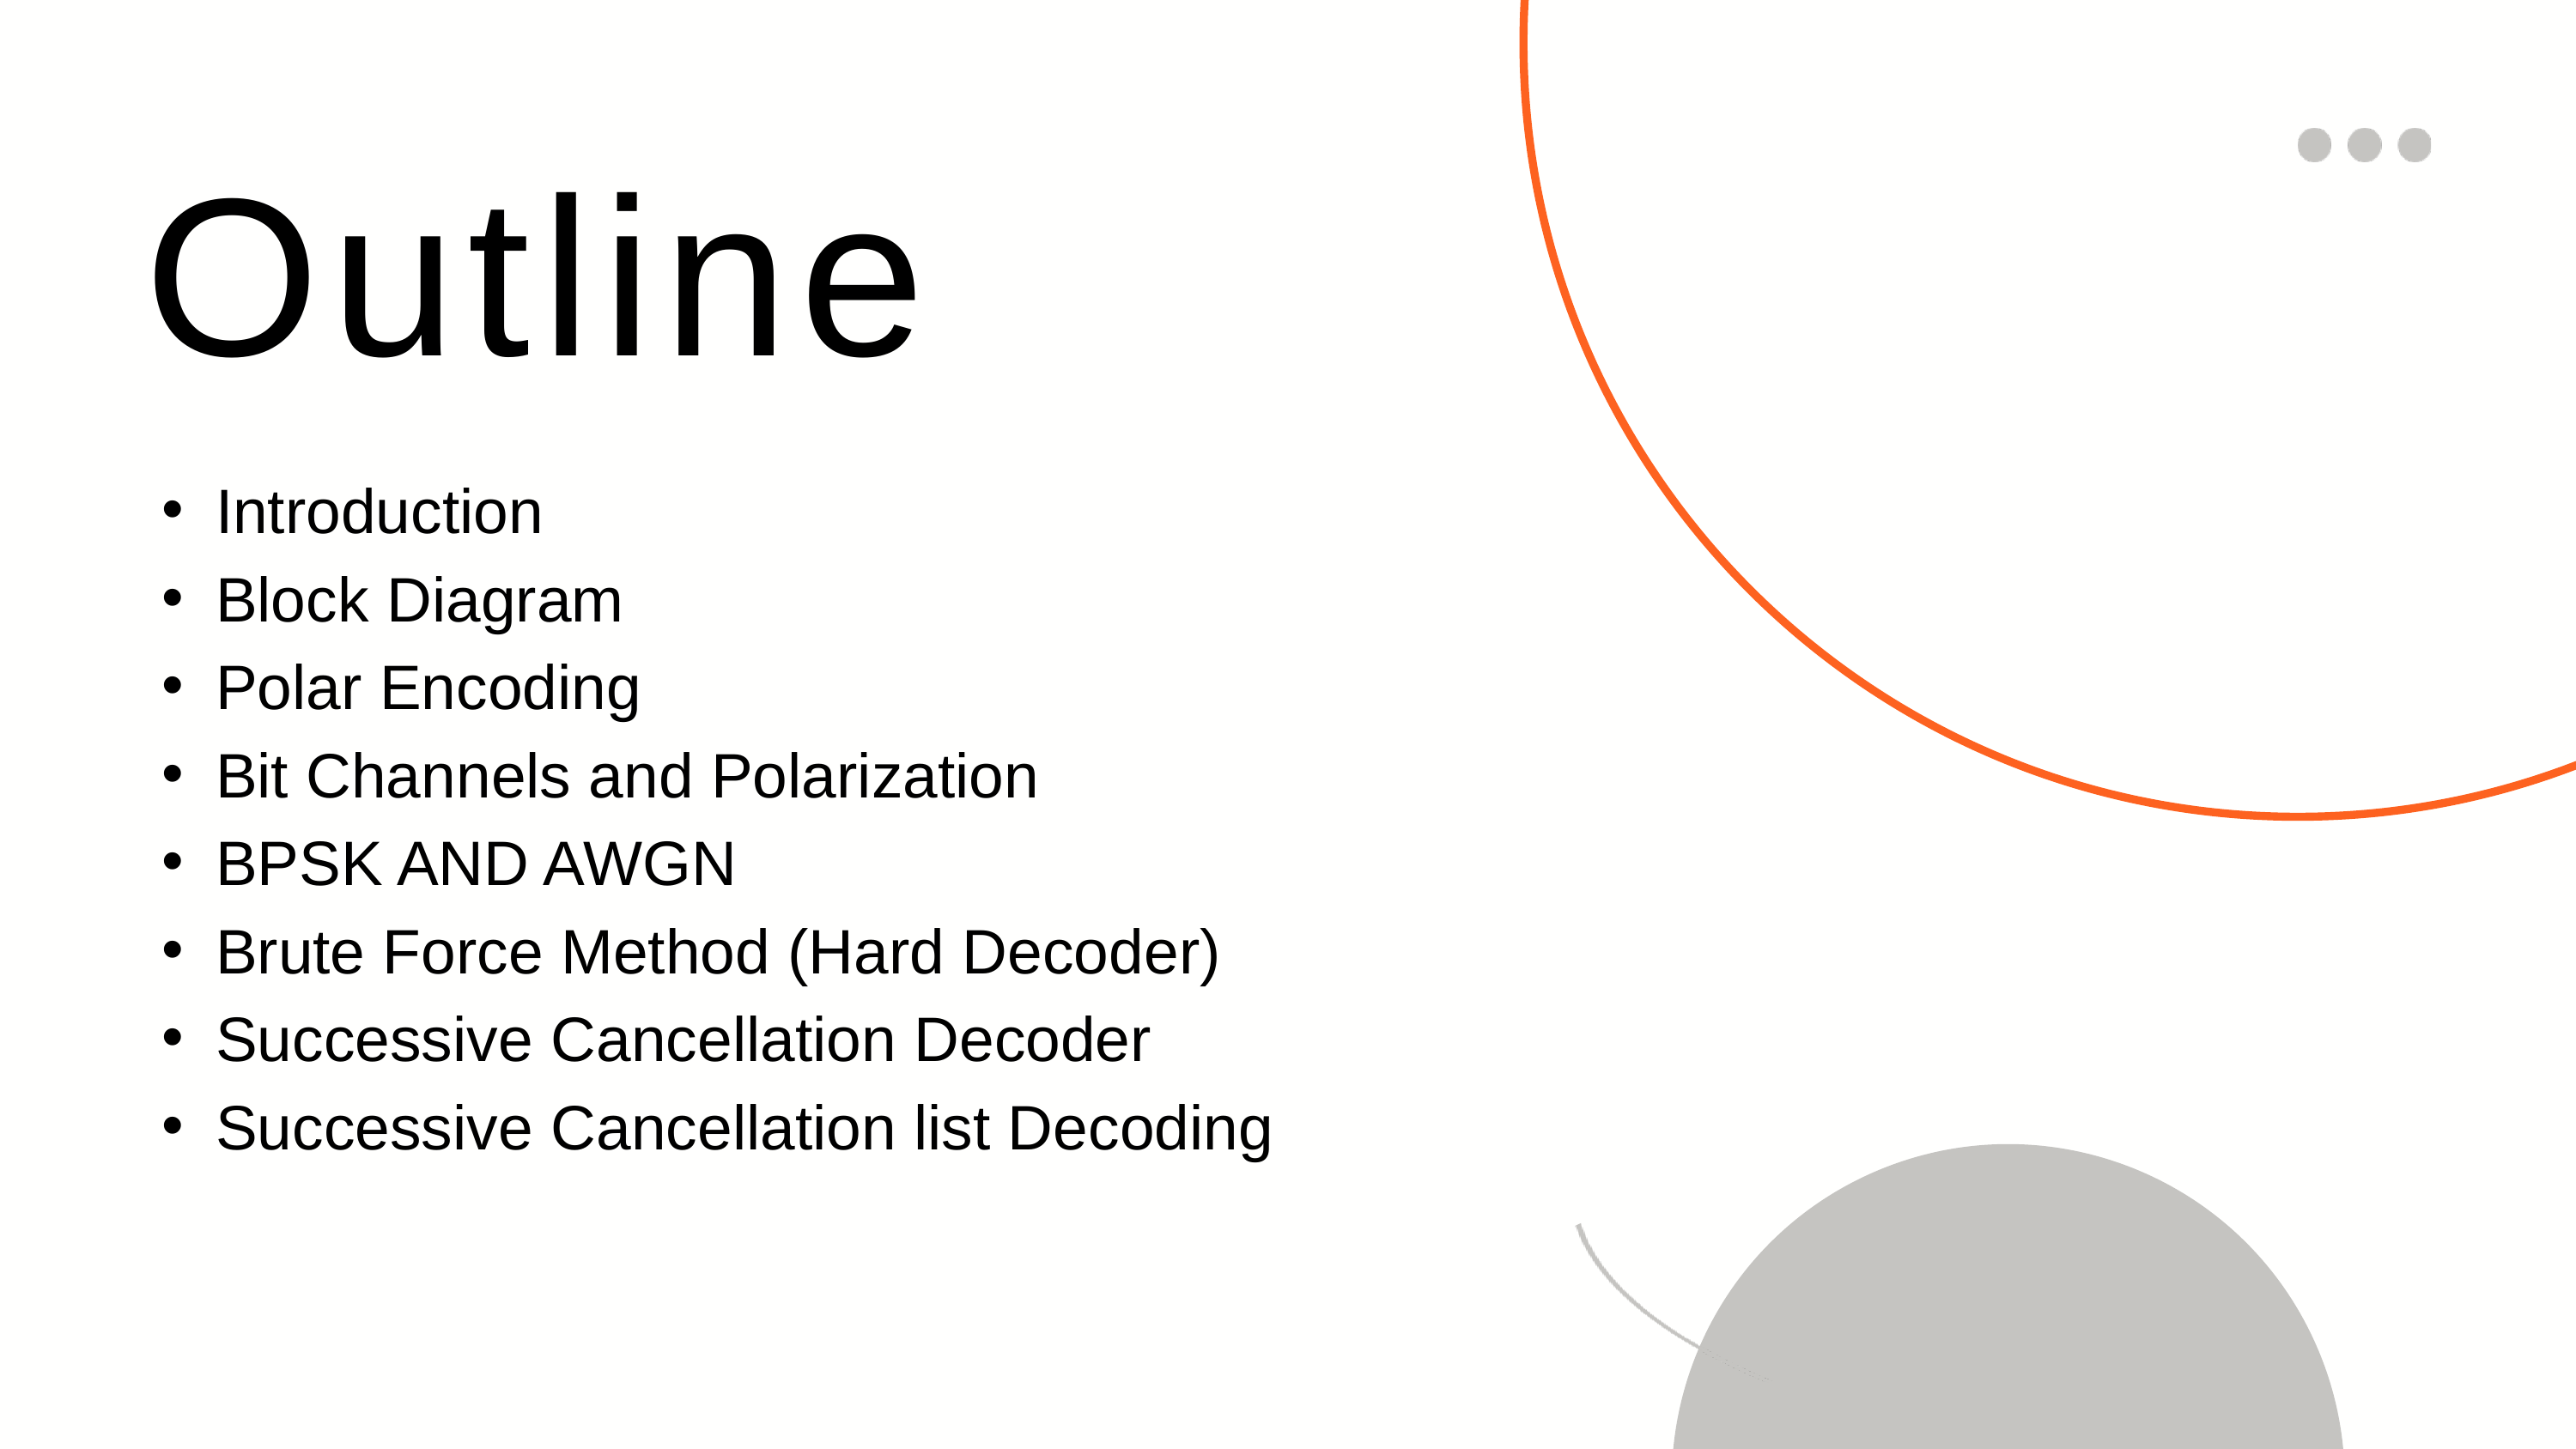

Outline
Introduction
Block Diagram
Polar Encoding
Bit Channels and Polarization
BPSK AND AWGN
Brute Force Method (Hard Decoder)
Successive Cancellation Decoder
Successive Cancellation list Decoding